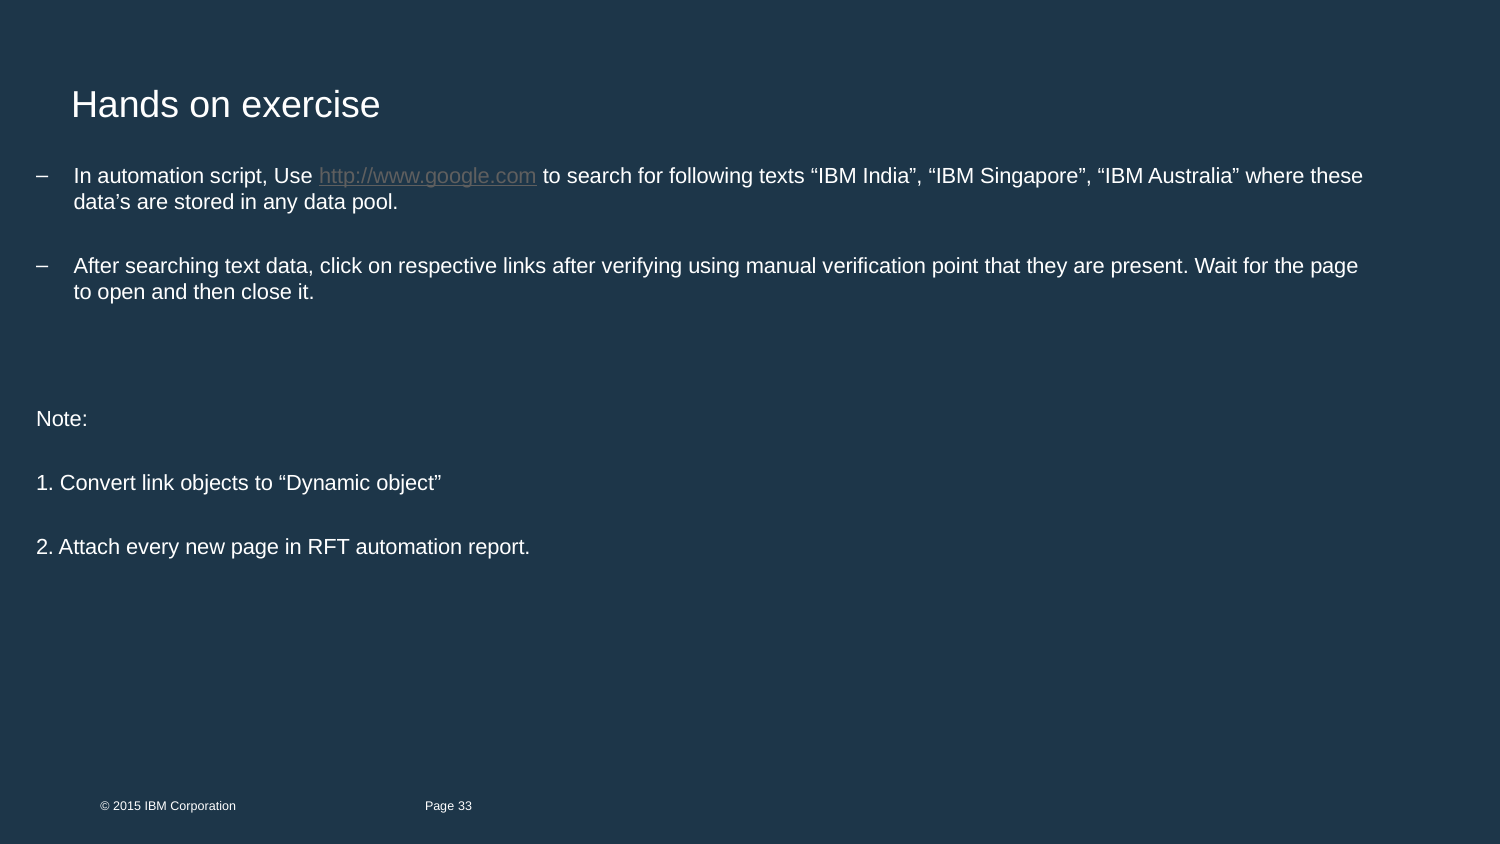

# Hands on exercise
In automation script, Use http://www.google.com to search for following texts “IBM India”, “IBM Singapore”, “IBM Australia” where these data’s are stored in any data pool.
After searching text data, click on respective links after verifying using manual verification point that they are present. Wait for the page to open and then close it.

Note:
1. Convert link objects to “Dynamic object”
2. Attach every new page in RFT automation report.